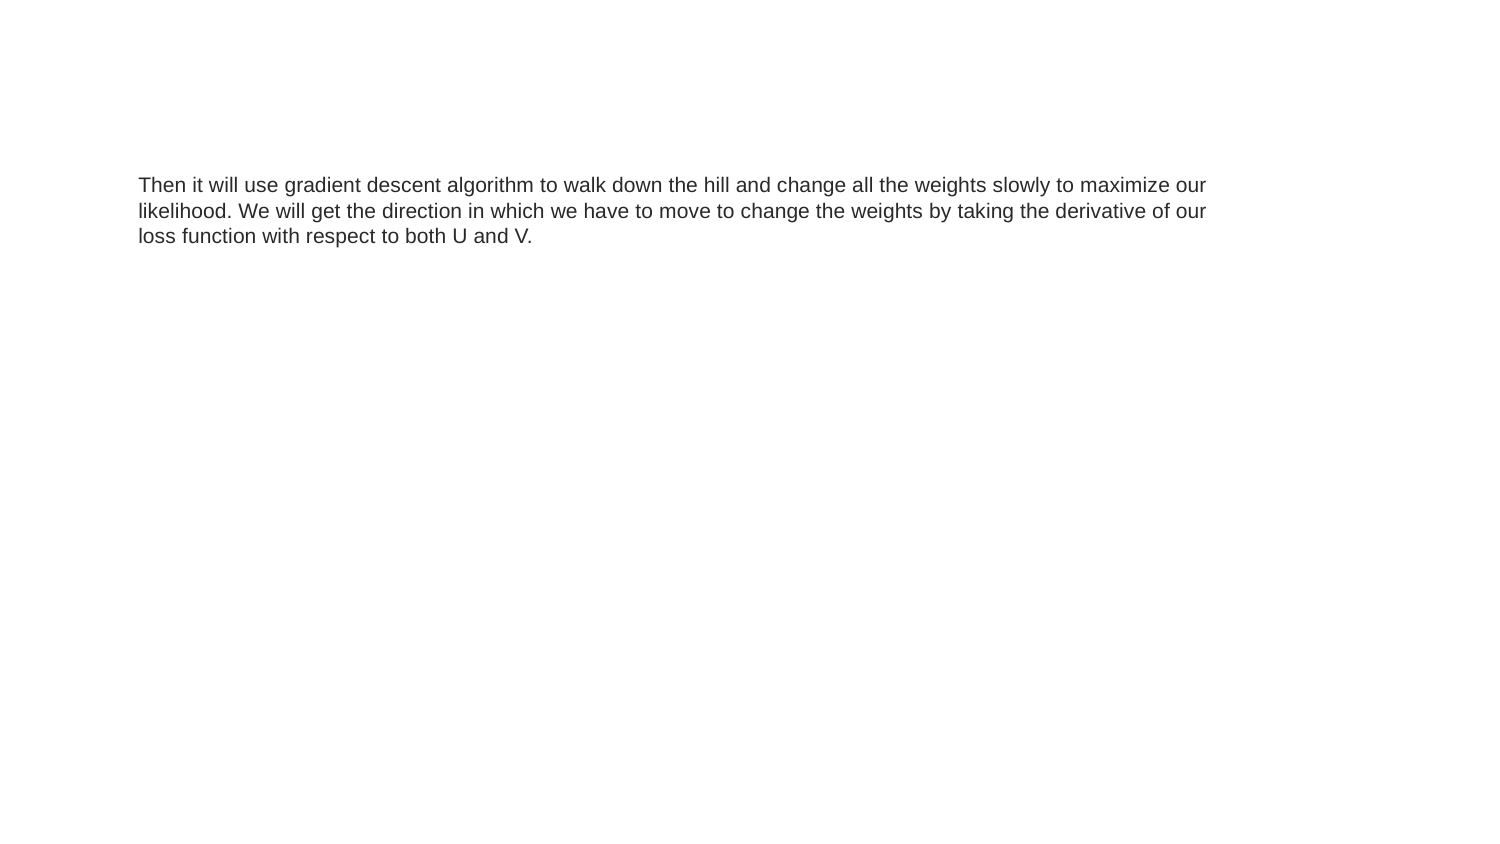

Then it will use gradient descent algorithm to walk down the hill and change all the weights slowly to maximize our likelihood. We will get the direction in which we have to move to change the weights by taking the derivative of our loss function with respect to both U and V.